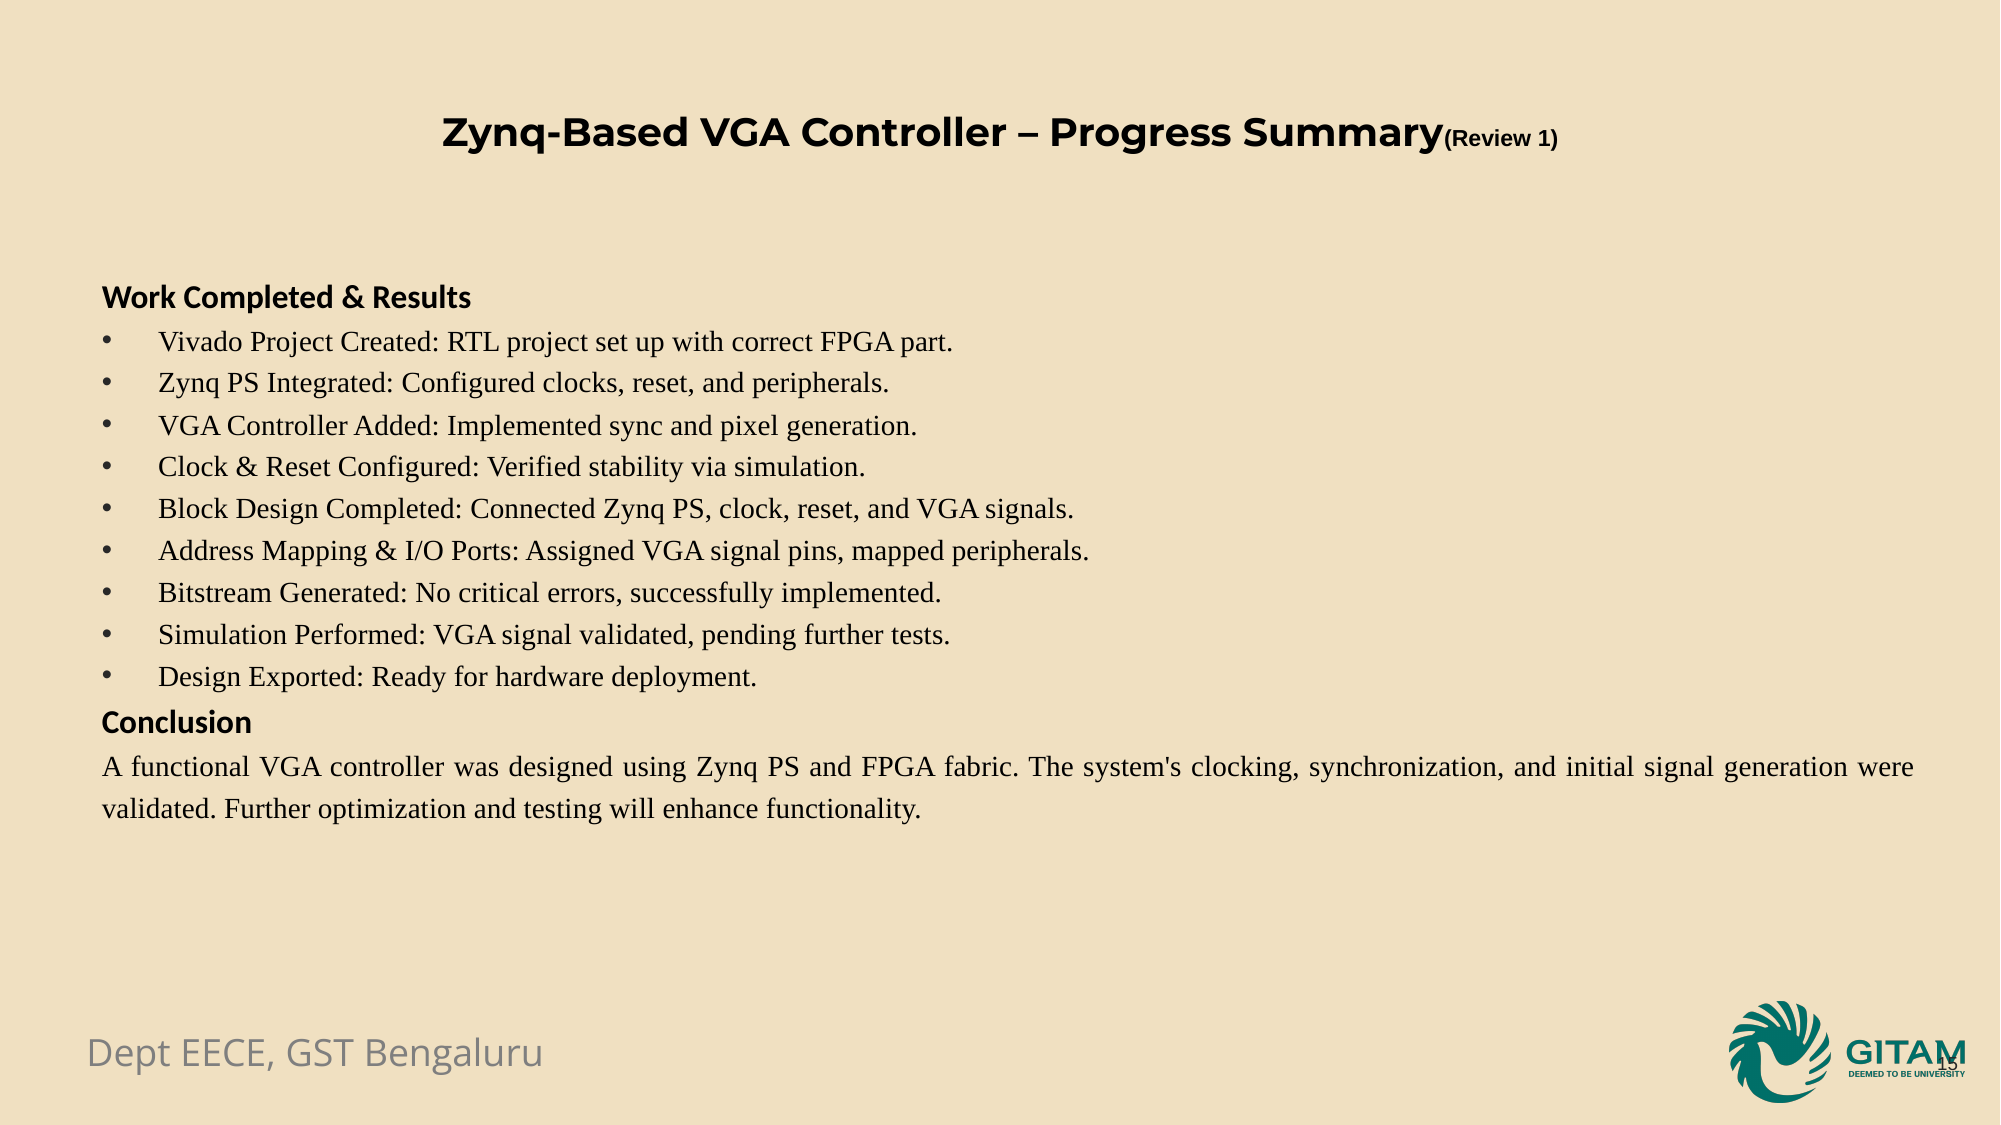

# Zynq-Based VGA Controller – Progress Summary(Review 1)
Work Completed & Results
Vivado Project Created: RTL project set up with correct FPGA part.
Zynq PS Integrated: Configured clocks, reset, and peripherals.
VGA Controller Added: Implemented sync and pixel generation.
Clock & Reset Configured: Verified stability via simulation.
Block Design Completed: Connected Zynq PS, clock, reset, and VGA signals.
Address Mapping & I/O Ports: Assigned VGA signal pins, mapped peripherals.
Bitstream Generated: No critical errors, successfully implemented.
Simulation Performed: VGA signal validated, pending further tests.
Design Exported: Ready for hardware deployment.
Conclusion
A functional VGA controller was designed using Zynq PS and FPGA fabric. The system's clocking, synchronization, and initial signal generation were validated. Further optimization and testing will enhance functionality.

15